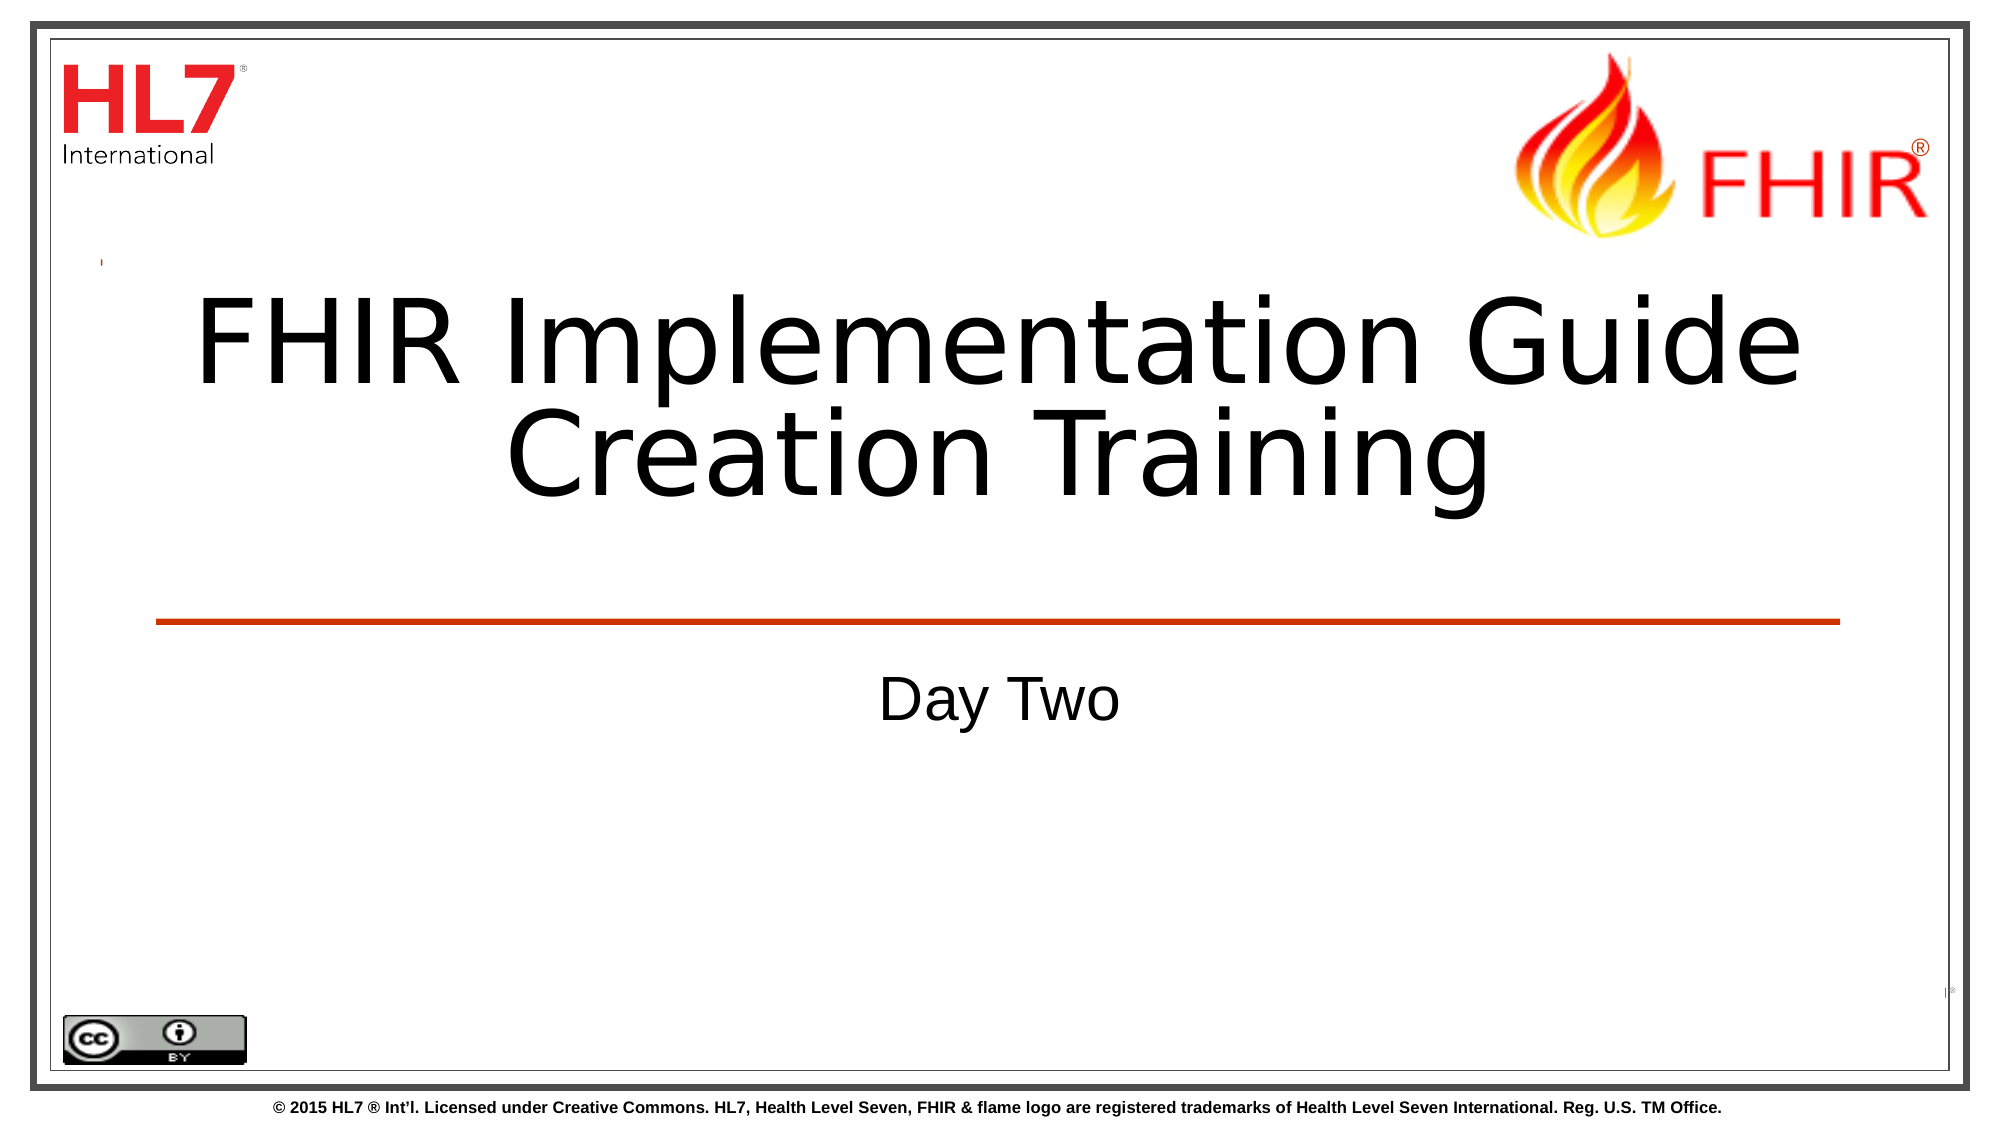

# FHIR Implementation Guide Creation Training
Day Two